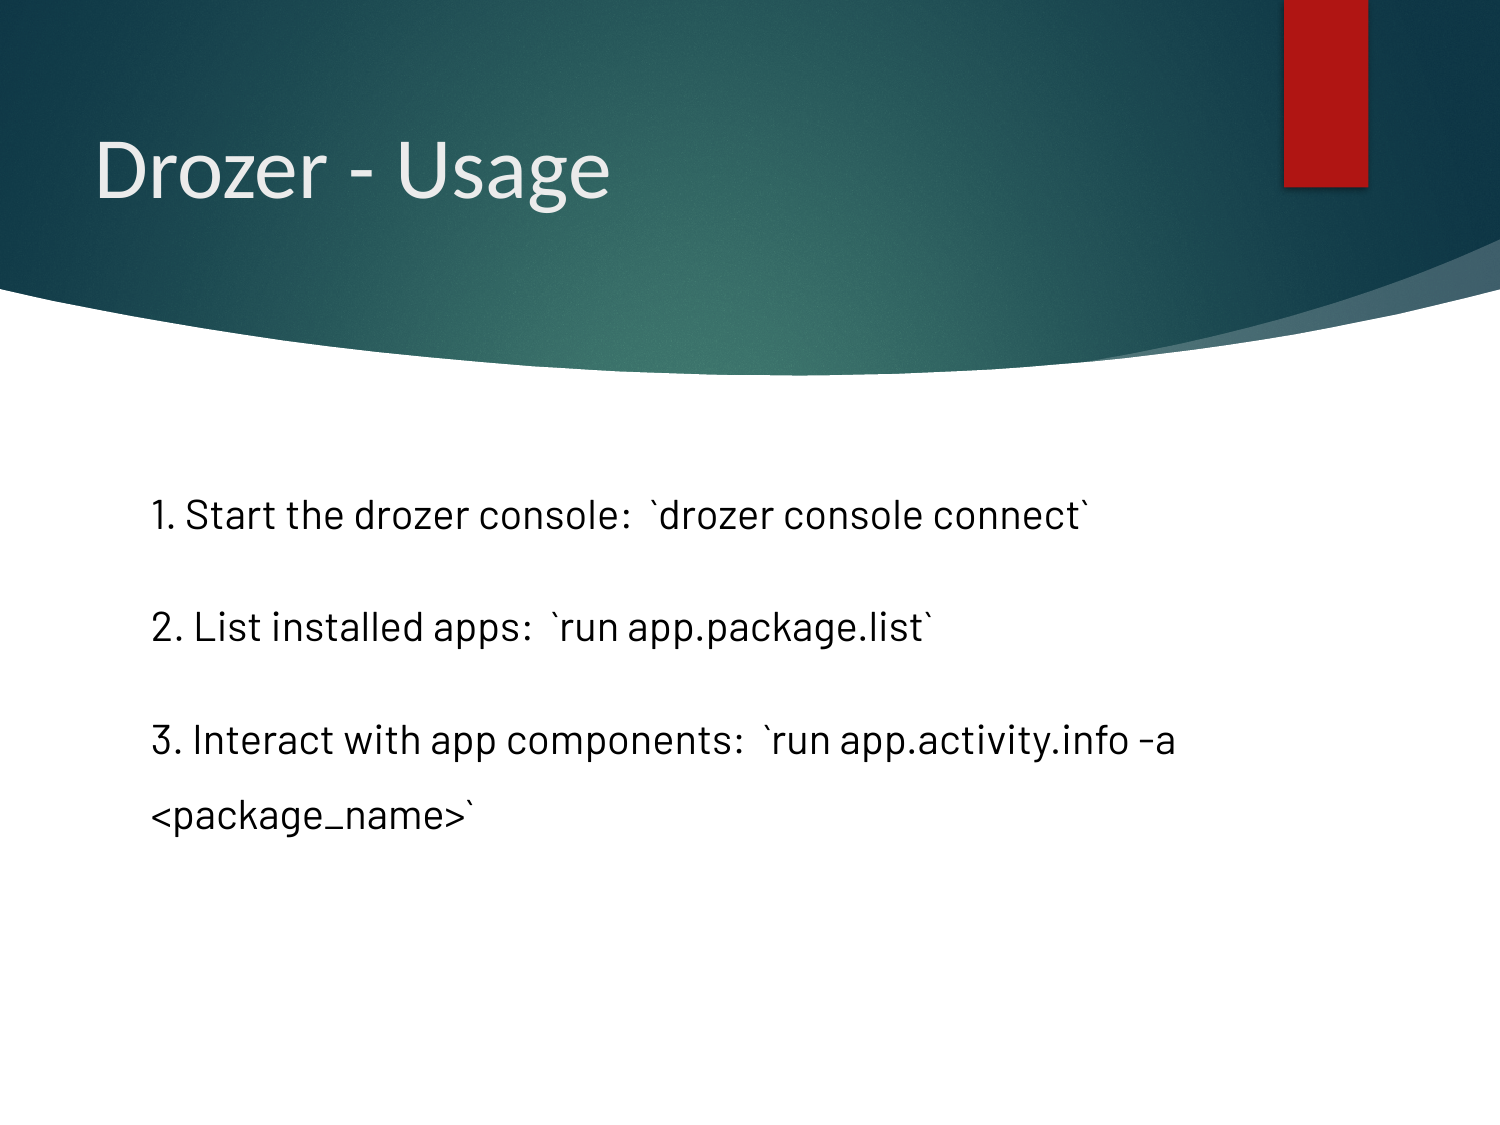

# Drozer - Usage

1. Start the drozer console:  `drozer console connect`
2. List installed apps:  `run app.package.list`
3. Interact with app components:  `run app.activity.info -a <package_name>`